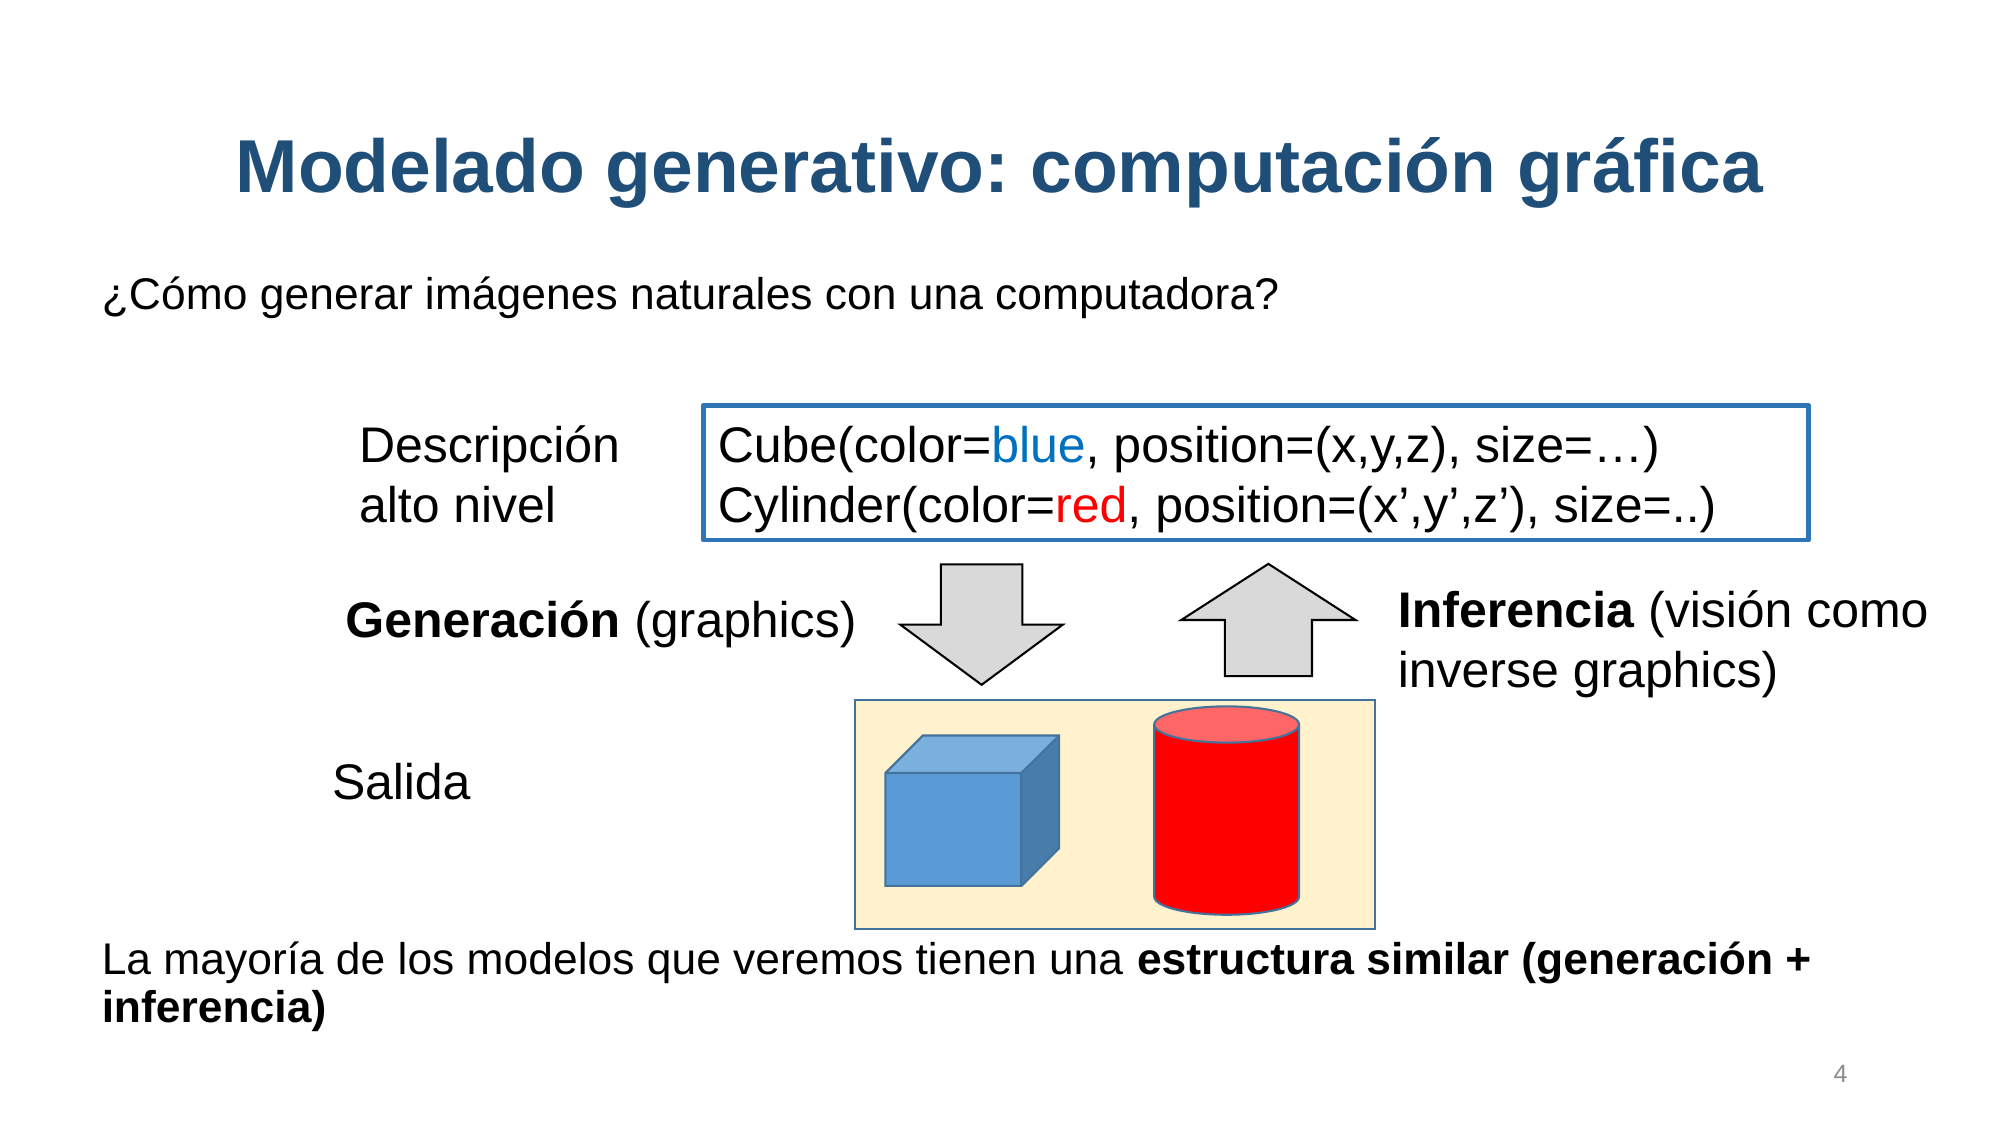

# Modelado generativo: computación gráfica
¿Cómo generar imágenes naturales con una computadora?

La mayoría de los modelos que veremos tienen una estructura similar (generación + inferencia)
Descripción
alto nivel
Cube(color=blue, position=(x,y,z), size=…)
Cylinder(color=red, position=(x’,y’,z’), size=..)

Inferencia (visión como inverse graphics)

Generación (graphics)

Salida
4